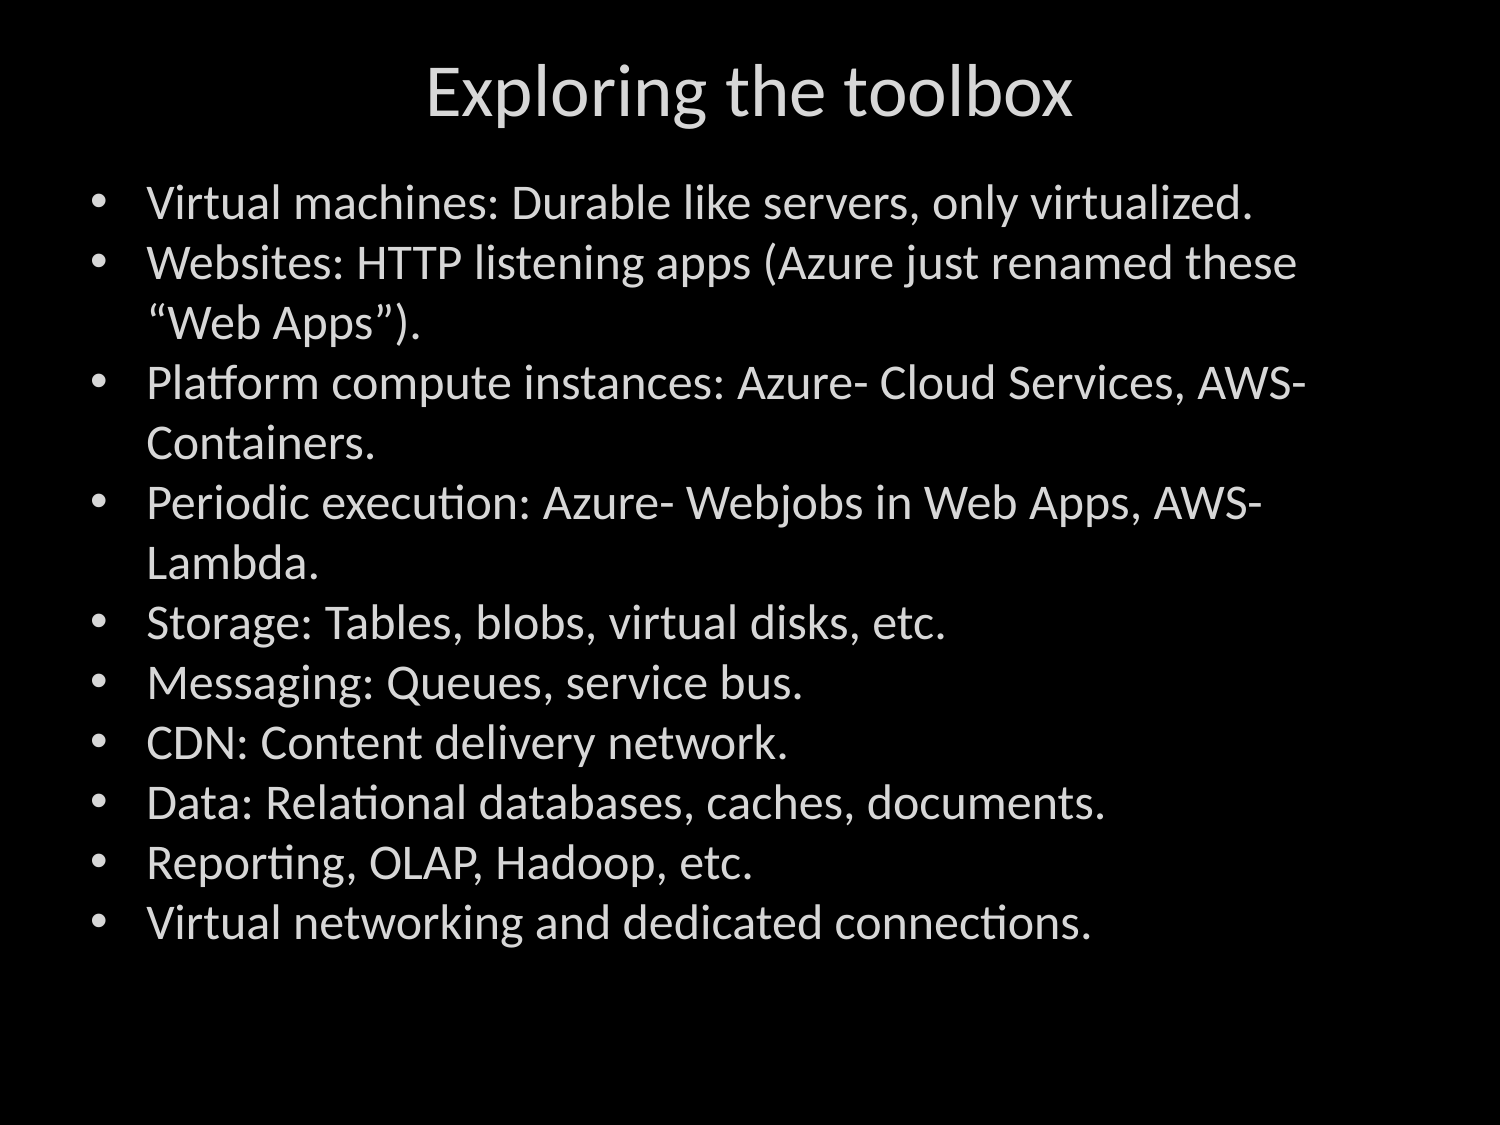

# Exploring the toolbox
Virtual machines: Durable like servers, only virtualized.
Websites: HTTP listening apps (Azure just renamed these “Web Apps”).
Platform compute instances: Azure- Cloud Services, AWS- Containers.
Periodic execution: Azure- Webjobs in Web Apps, AWS- Lambda.
Storage: Tables, blobs, virtual disks, etc.
Messaging: Queues, service bus.
CDN: Content delivery network.
Data: Relational databases, caches, documents.
Reporting, OLAP, Hadoop, etc.
Virtual networking and dedicated connections.